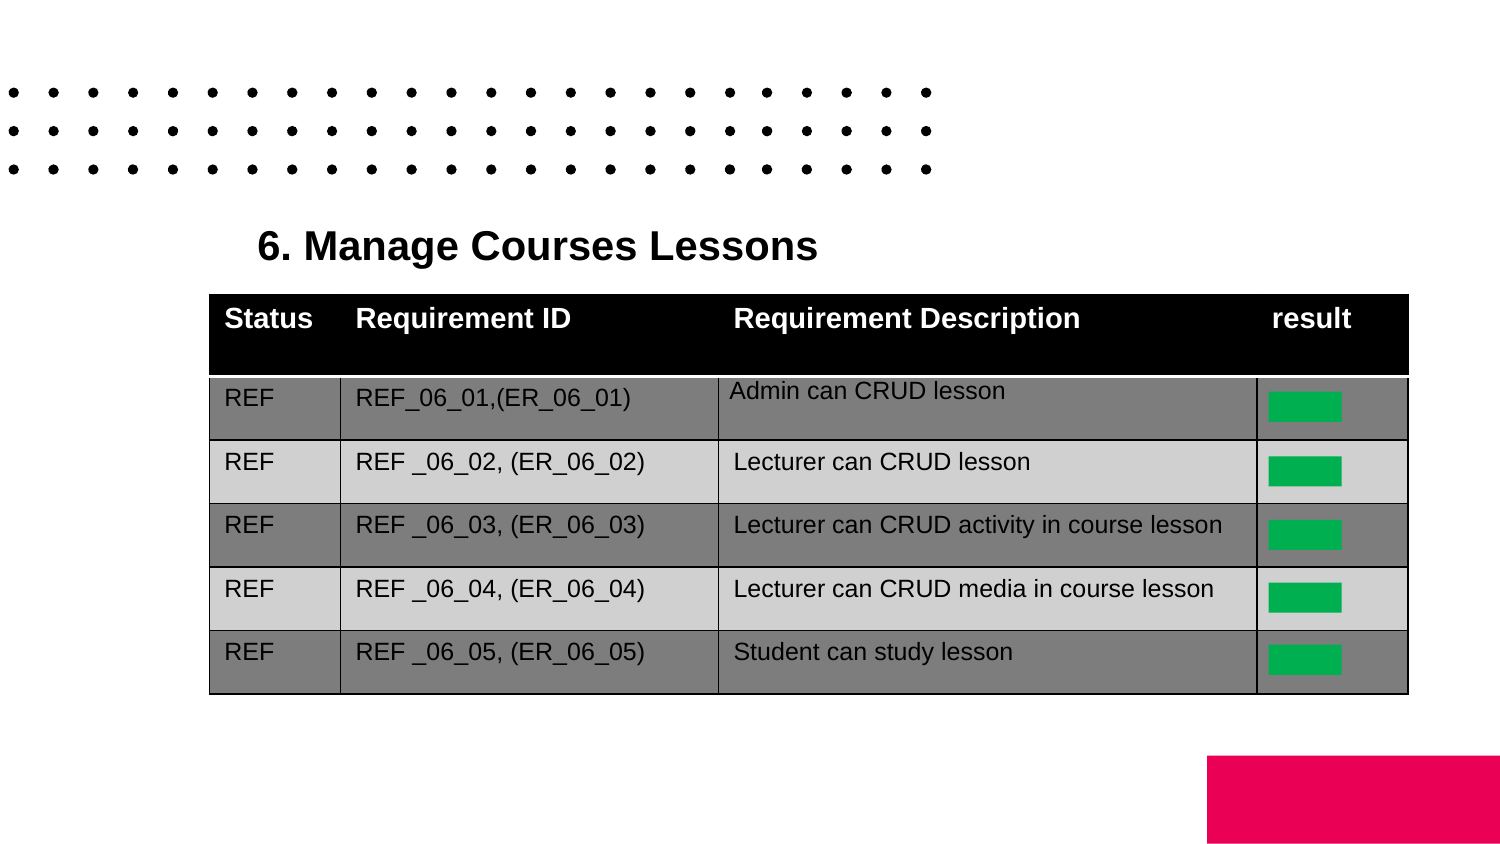

# 6. Manage Courses Lessons
| Status | Requirement ID | Requirement Description | result |
| --- | --- | --- | --- |
| REF | REF\_06\_01,(ER\_06\_01) | Admin can CRUD lesson |  |
| REF | REF \_06\_02, (ER\_06\_02) | Lecturer can CRUD lesson |  |
| REF | REF \_06\_03, (ER\_06\_03) | Lecturer can CRUD activity in course lesson |  |
| REF | REF \_06\_04, (ER\_06\_04) | Lecturer can CRUD media in course lesson |  |
| REF | REF \_06\_05, (ER\_06\_05) | Student can study lesson |  |